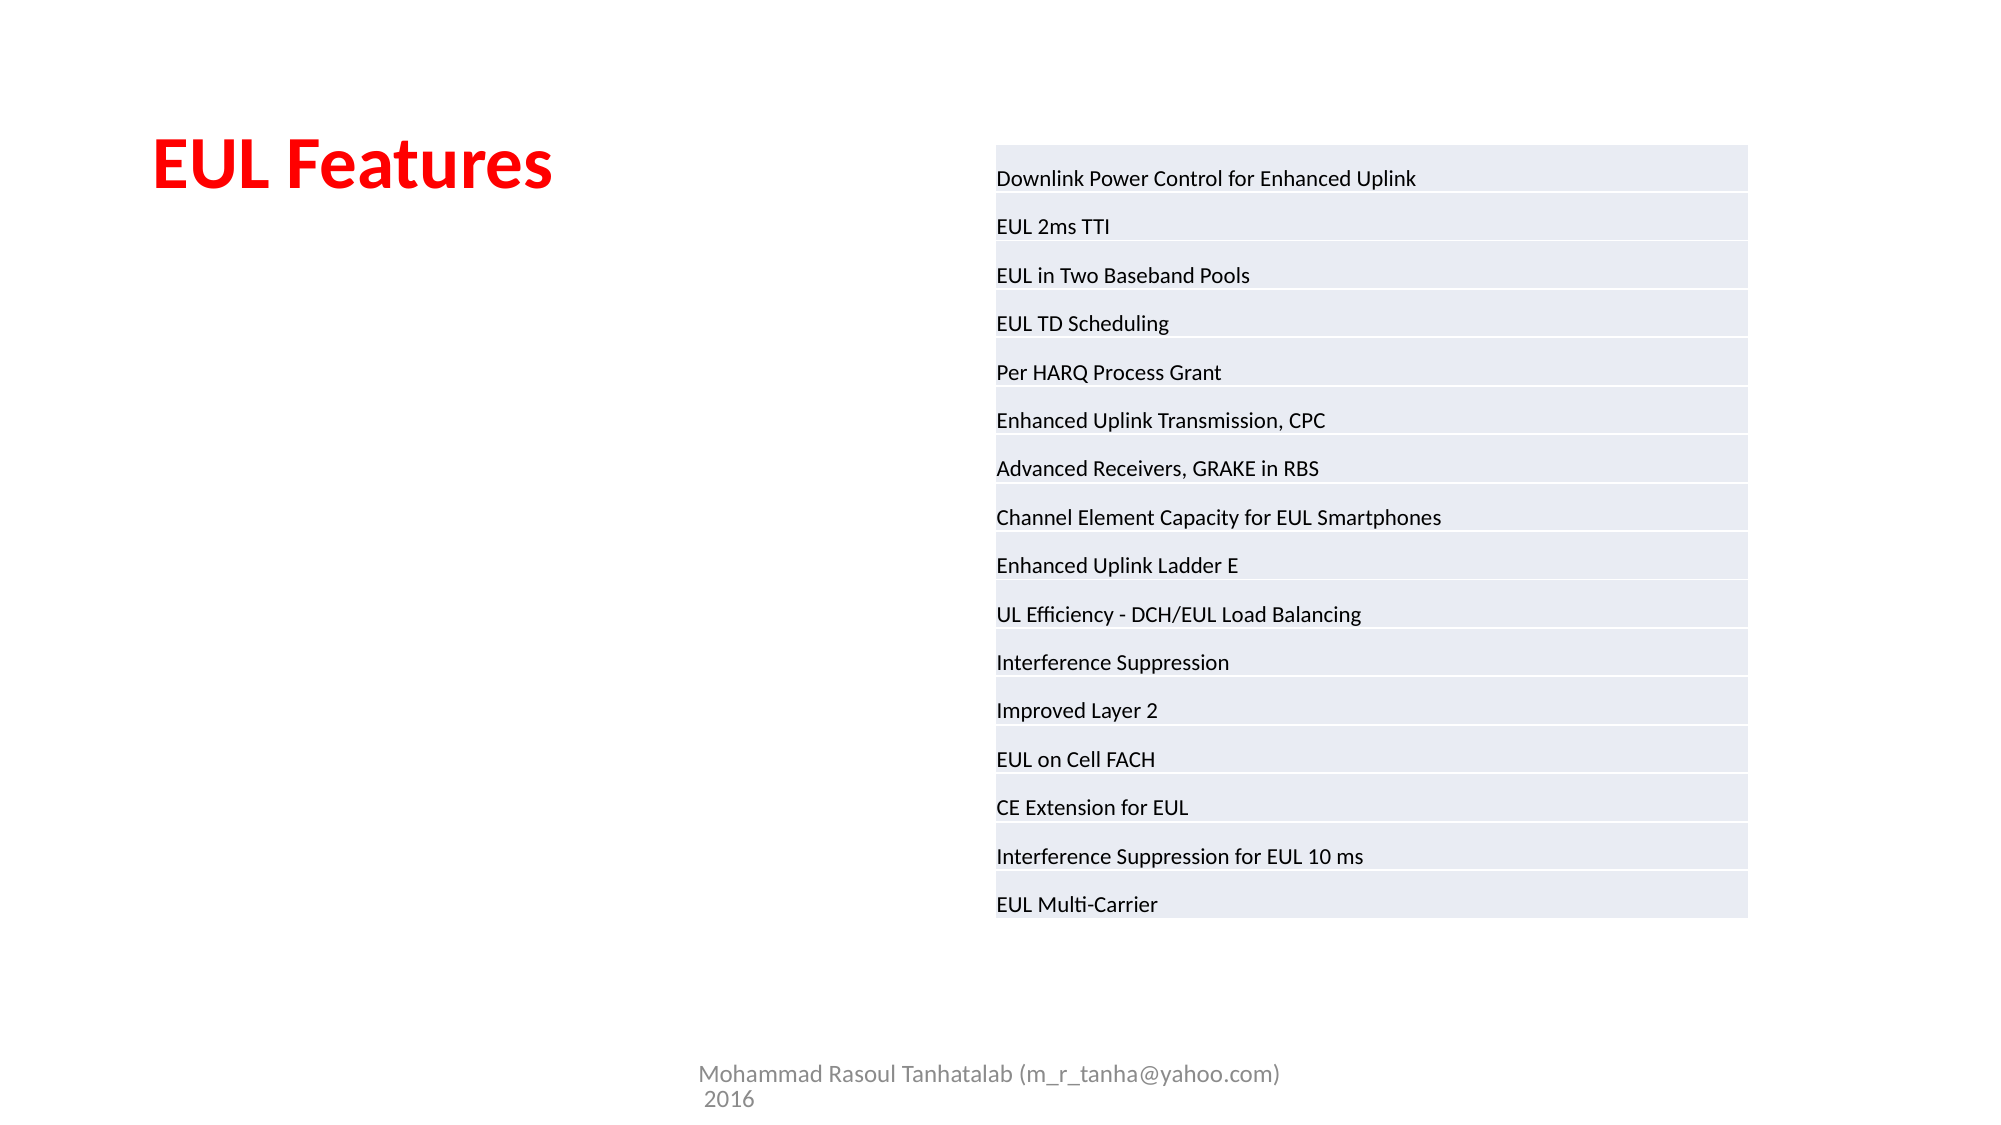

# EUL Features
| Downlink Power Control for Enhanced Uplink |
| --- |
| EUL 2ms TTI |
| EUL in Two Baseband Pools |
| EUL TD Scheduling |
| Per HARQ Process Grant |
| Enhanced Uplink Transmission, CPC |
| Advanced Receivers, GRAKE in RBS |
| Channel Element Capacity for EUL Smartphones |
| Enhanced Uplink Ladder E |
| UL Efficiency - DCH/EUL Load Balancing |
| Interference Suppression |
| Improved Layer 2 |
| EUL on Cell FACH |
| CE Extension for EUL |
| Interference Suppression for EUL 10 ms |
| EUL Multi-Carrier |

Mohammad Rasoul Tanhatalab (m_r_tanha@yahoo.com)    2016